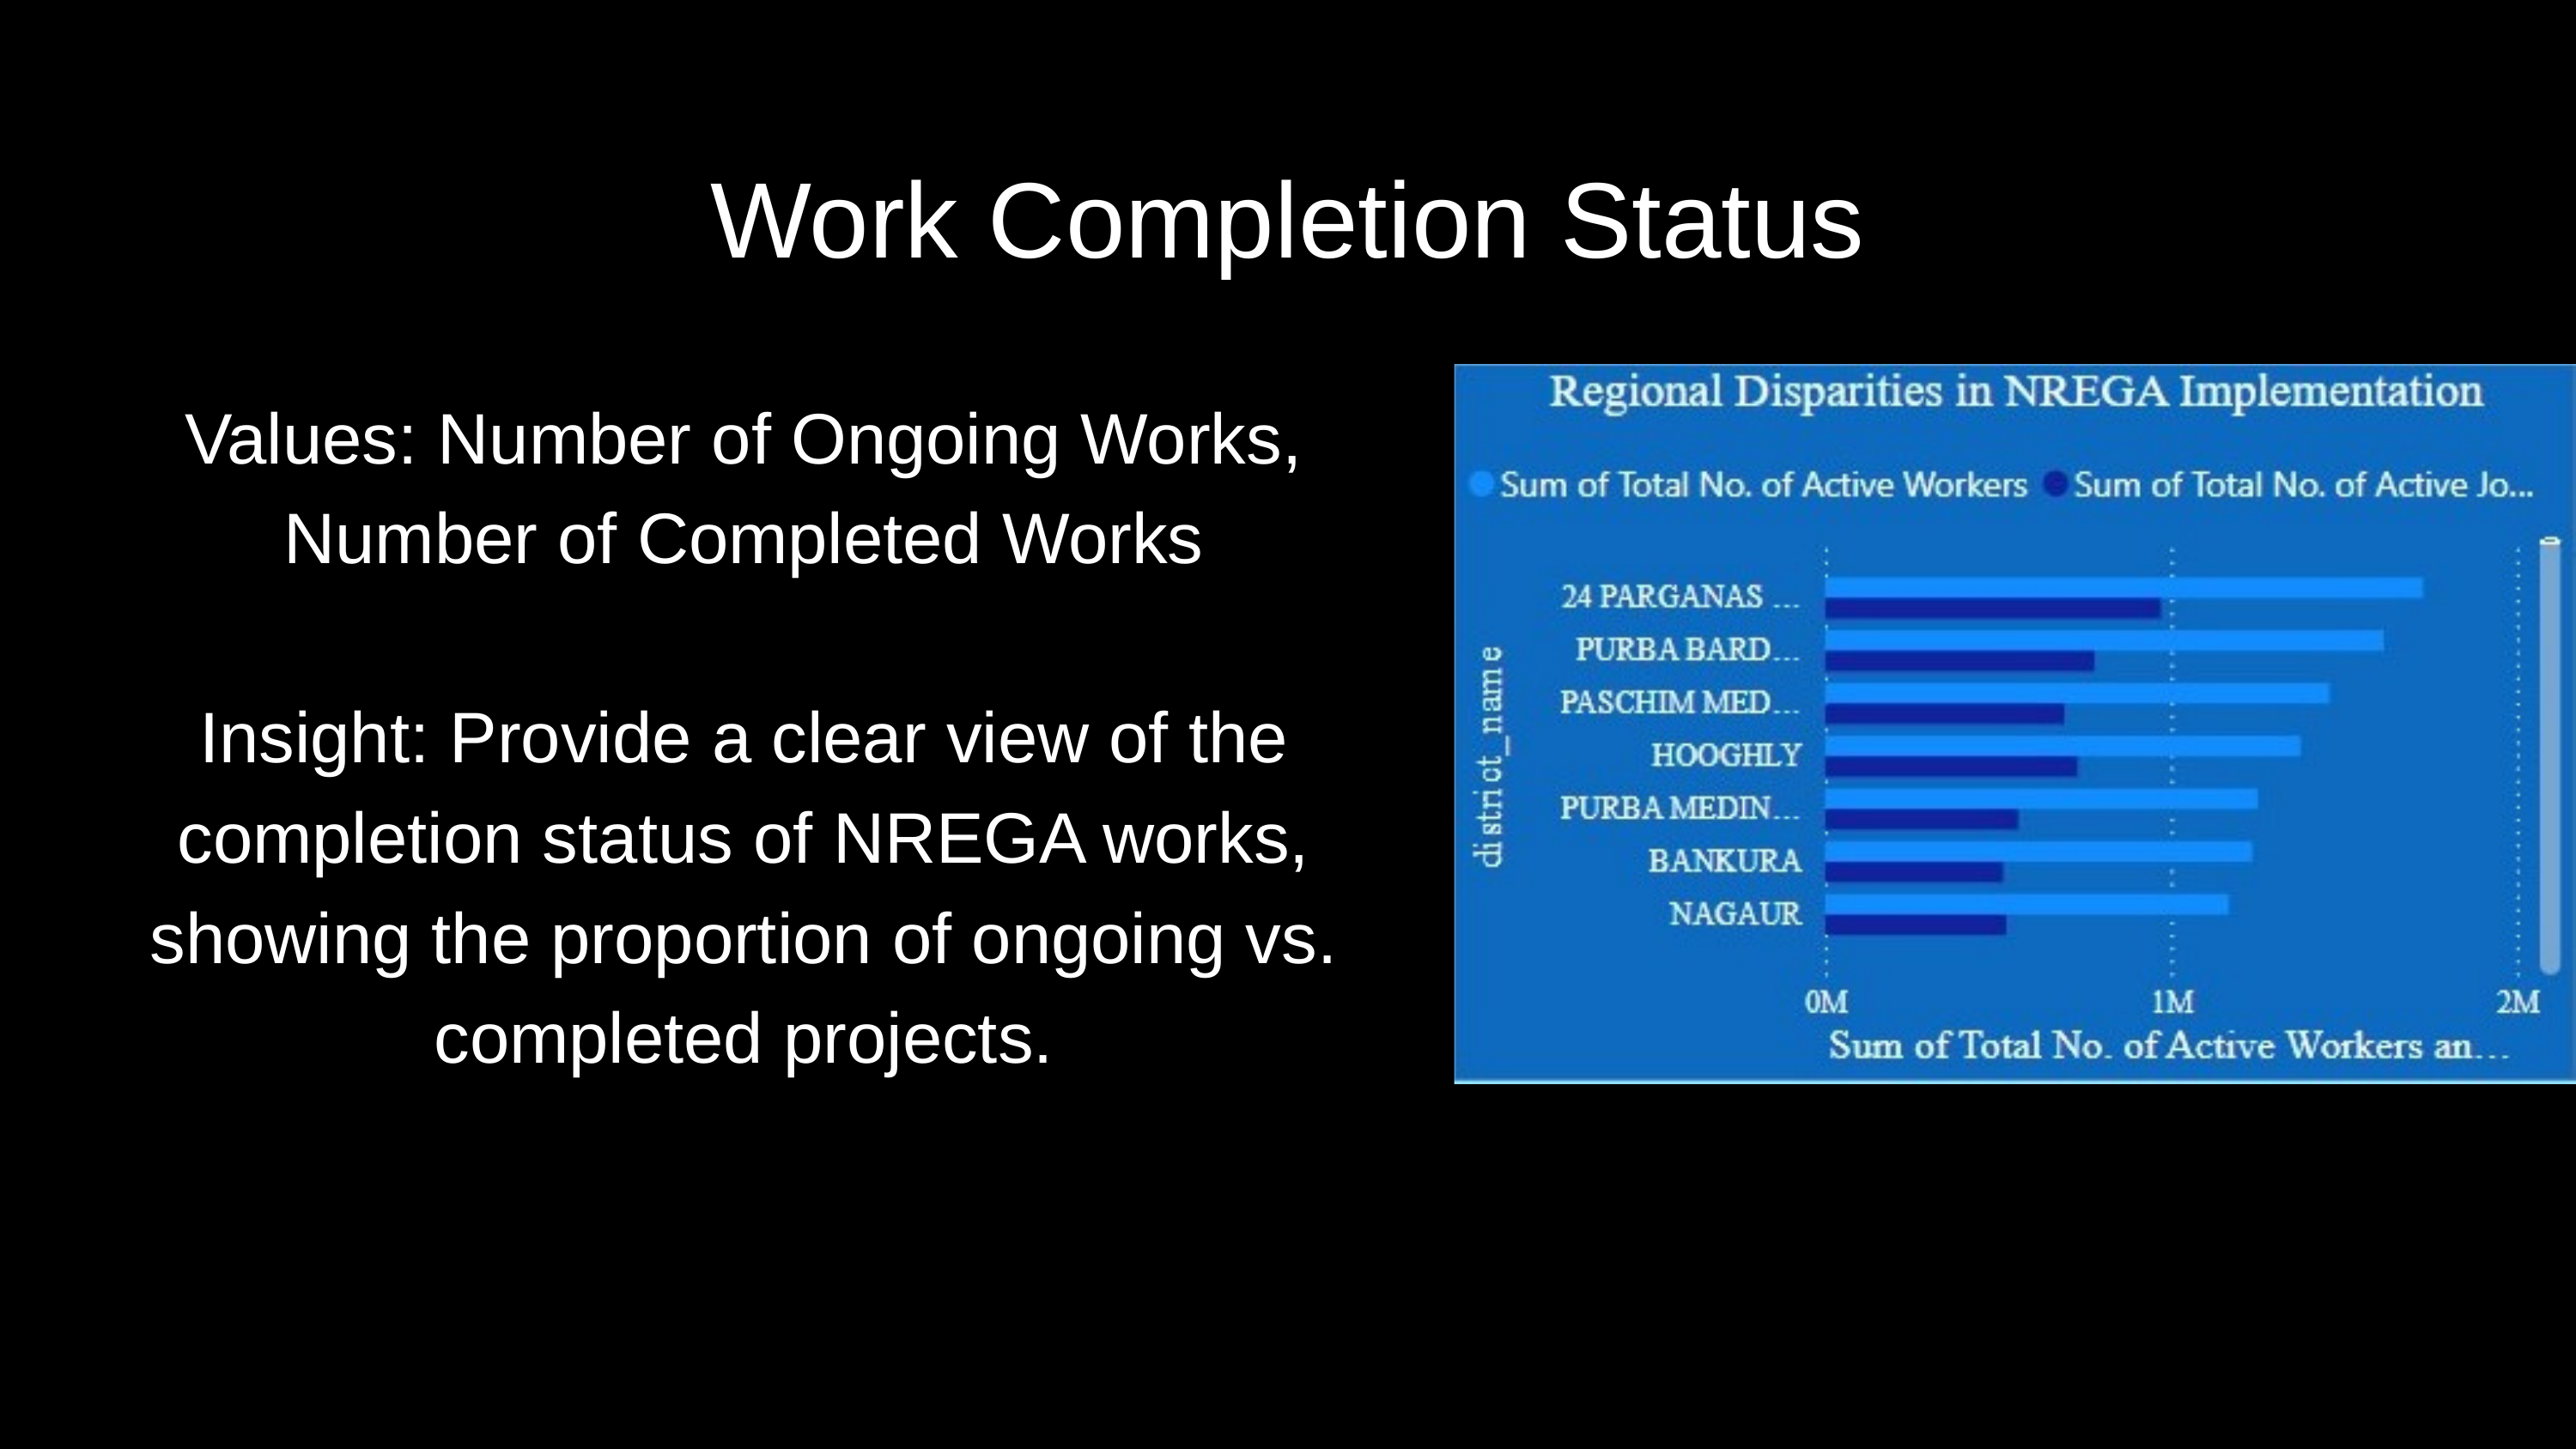

Work Completion Status

Values: Number of Ongoing Works, Number of Completed Works
Insight: Provide a clear view of the completion status of NREGA works, showing the proportion of ongoing vs. completed projects.